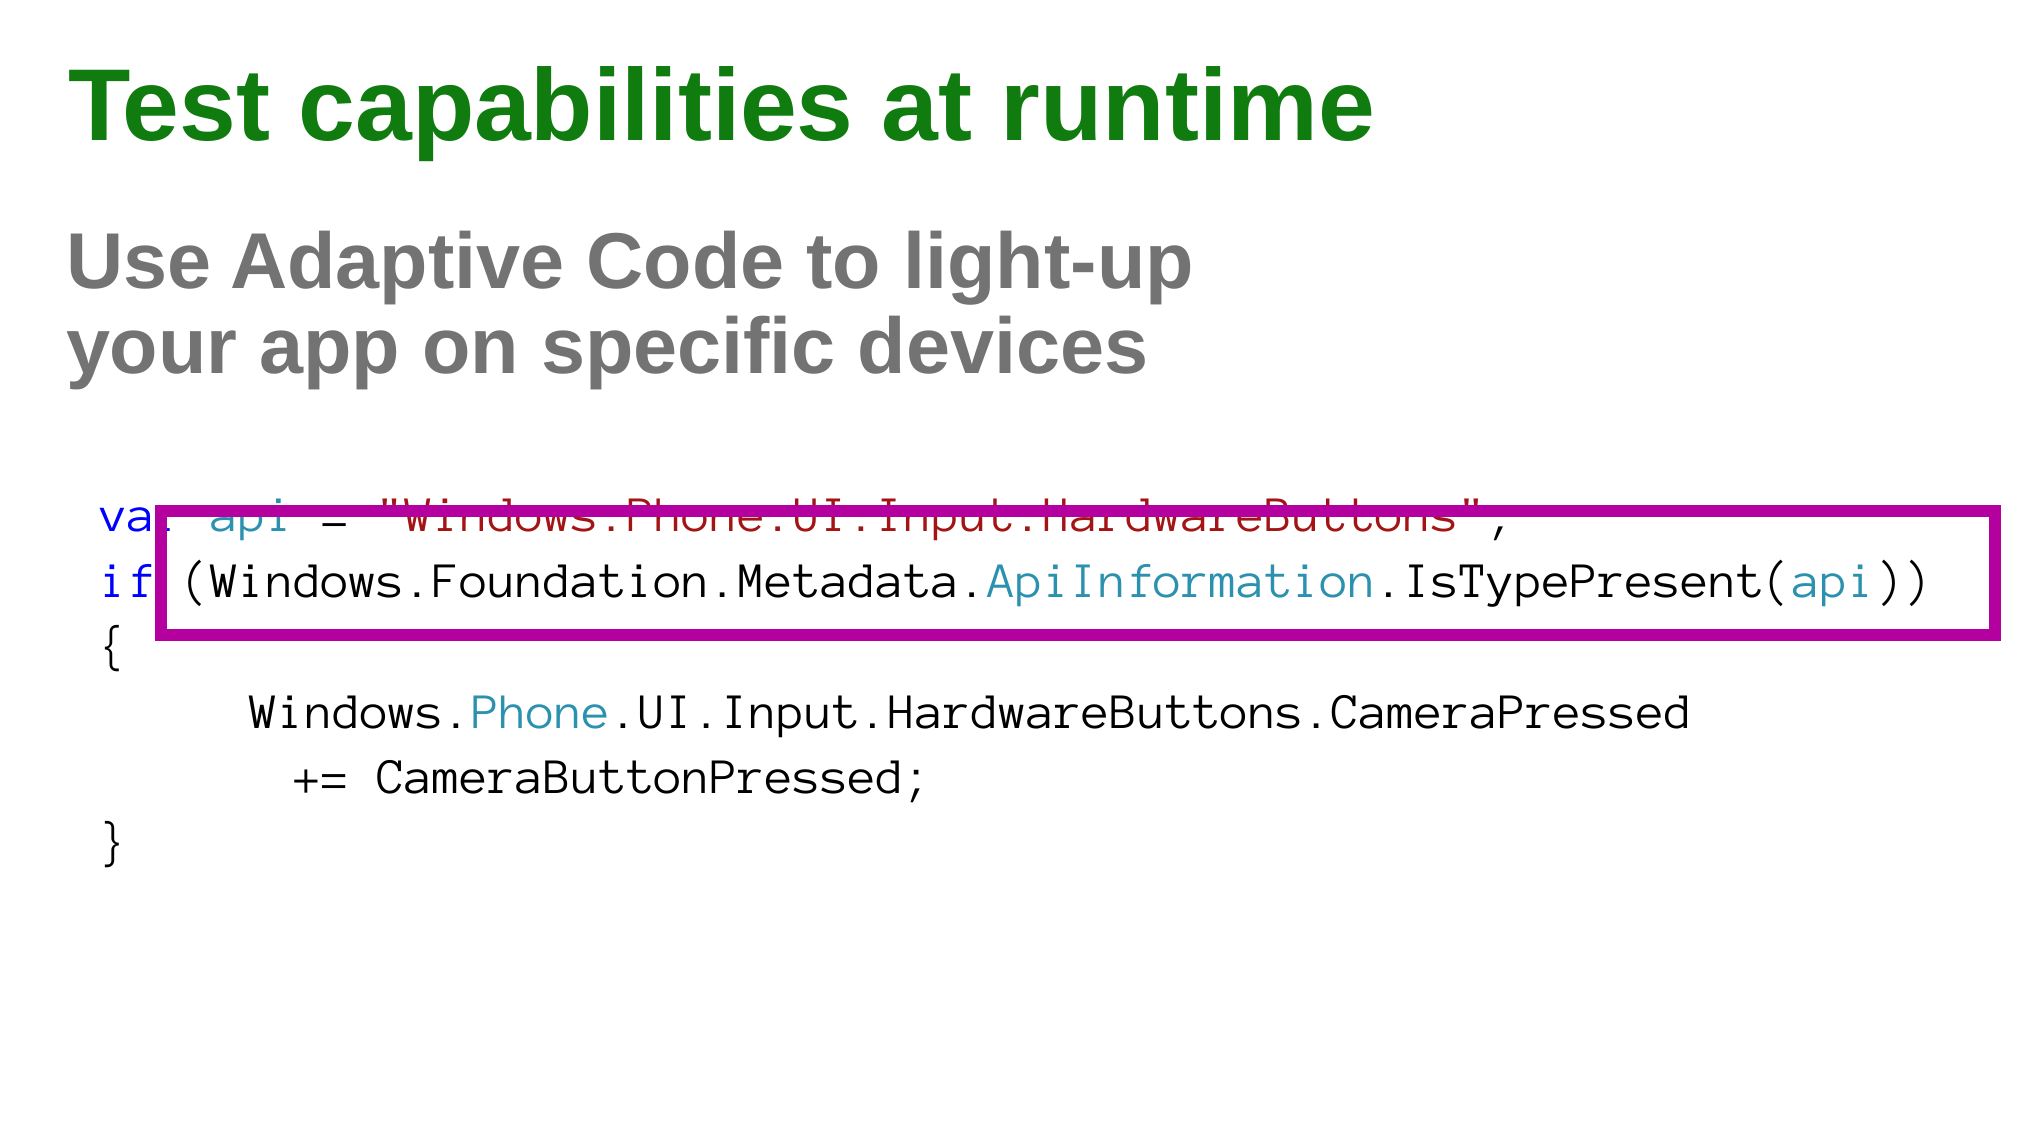

Test capabilities at runtime
Use Adaptive Code to light-up
your app on specific devices
var api = "Windows.Phone.UI.Input.HardwareButtons";
if (Windows.Foundation.Metadata.ApiInformation.IsTypePresent(api))
{
	Windows.Phone.UI.Input.HardwareButtons.CameraPressed
       += CameraButtonPressed;
}